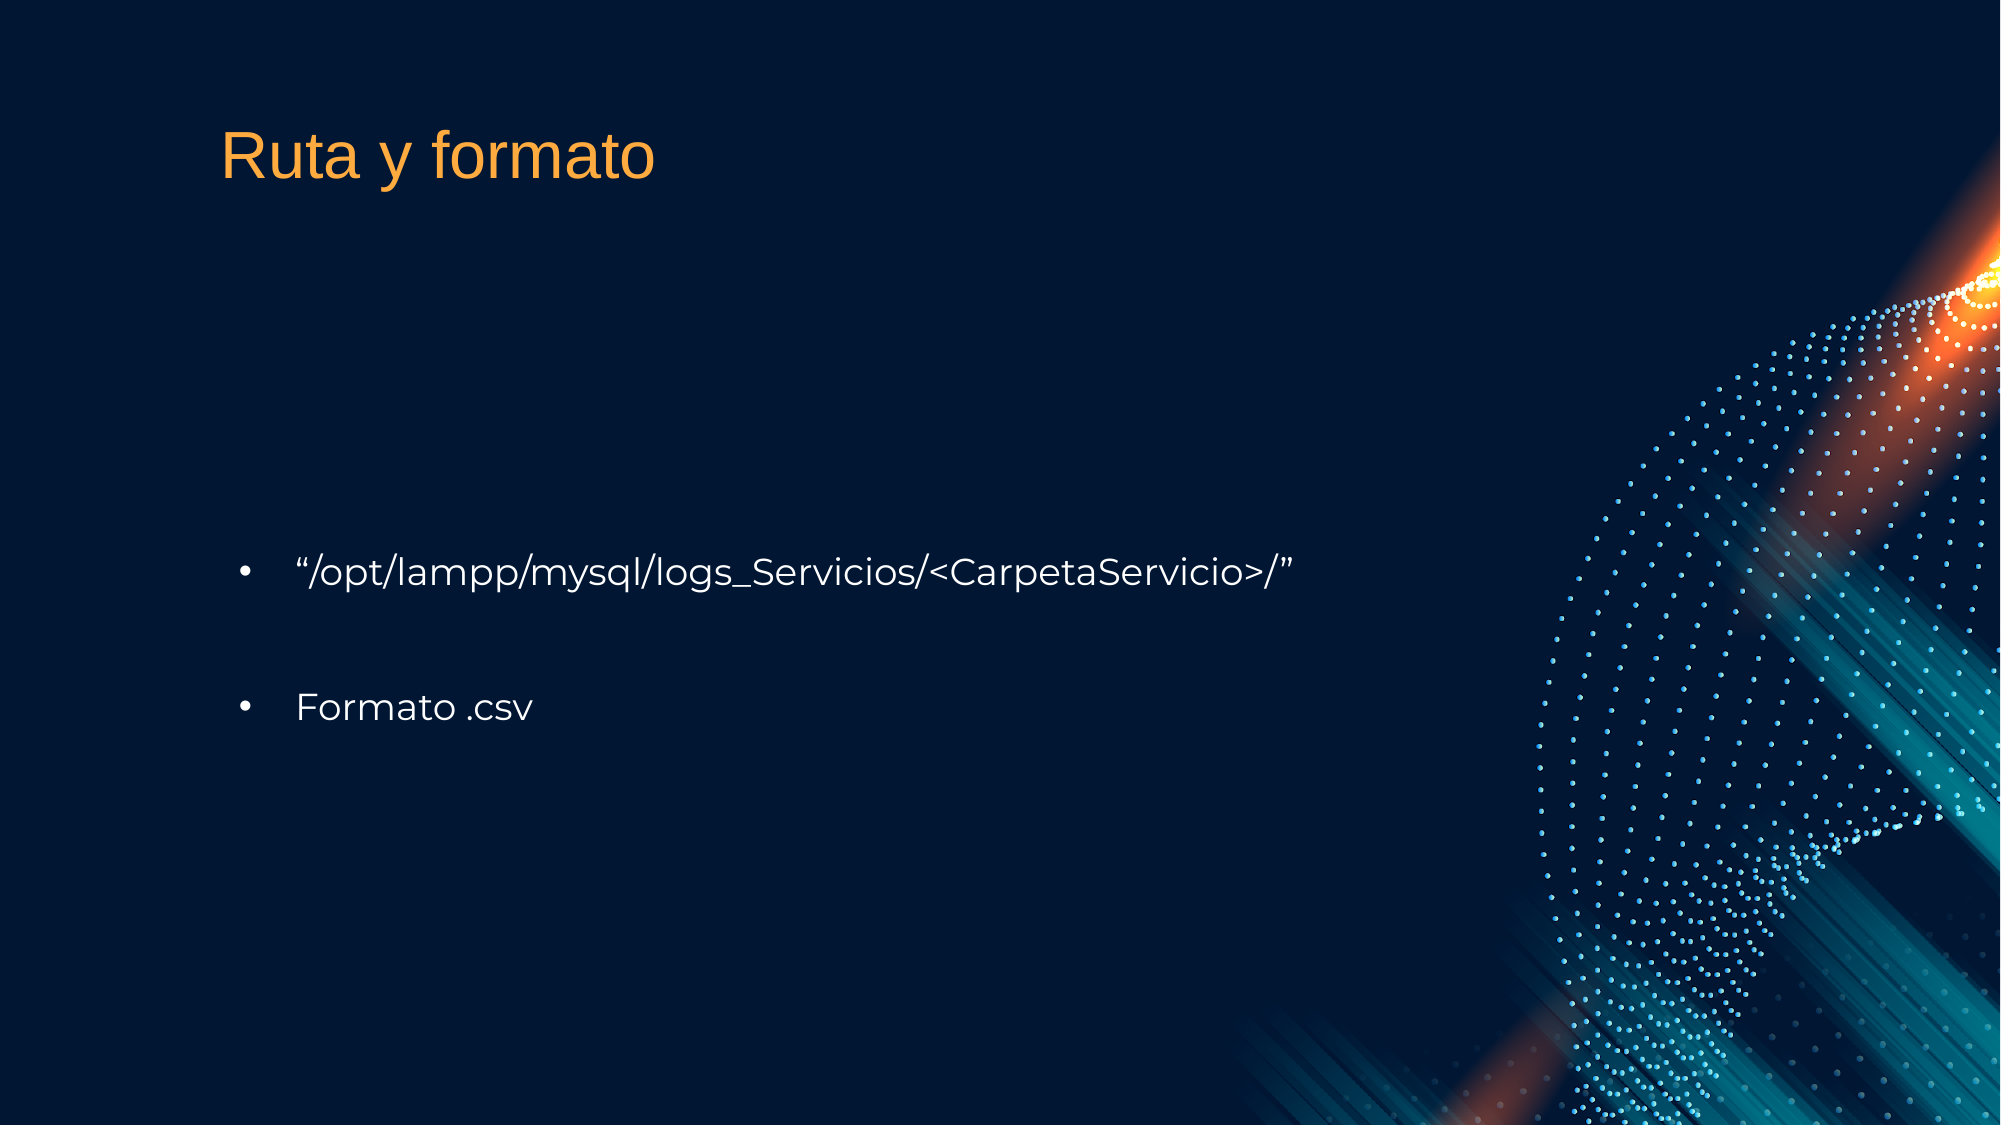

# Ruta y formato
“/opt/lampp/mysql/logs_Servicios/<CarpetaServicio>/”

Formato .csv